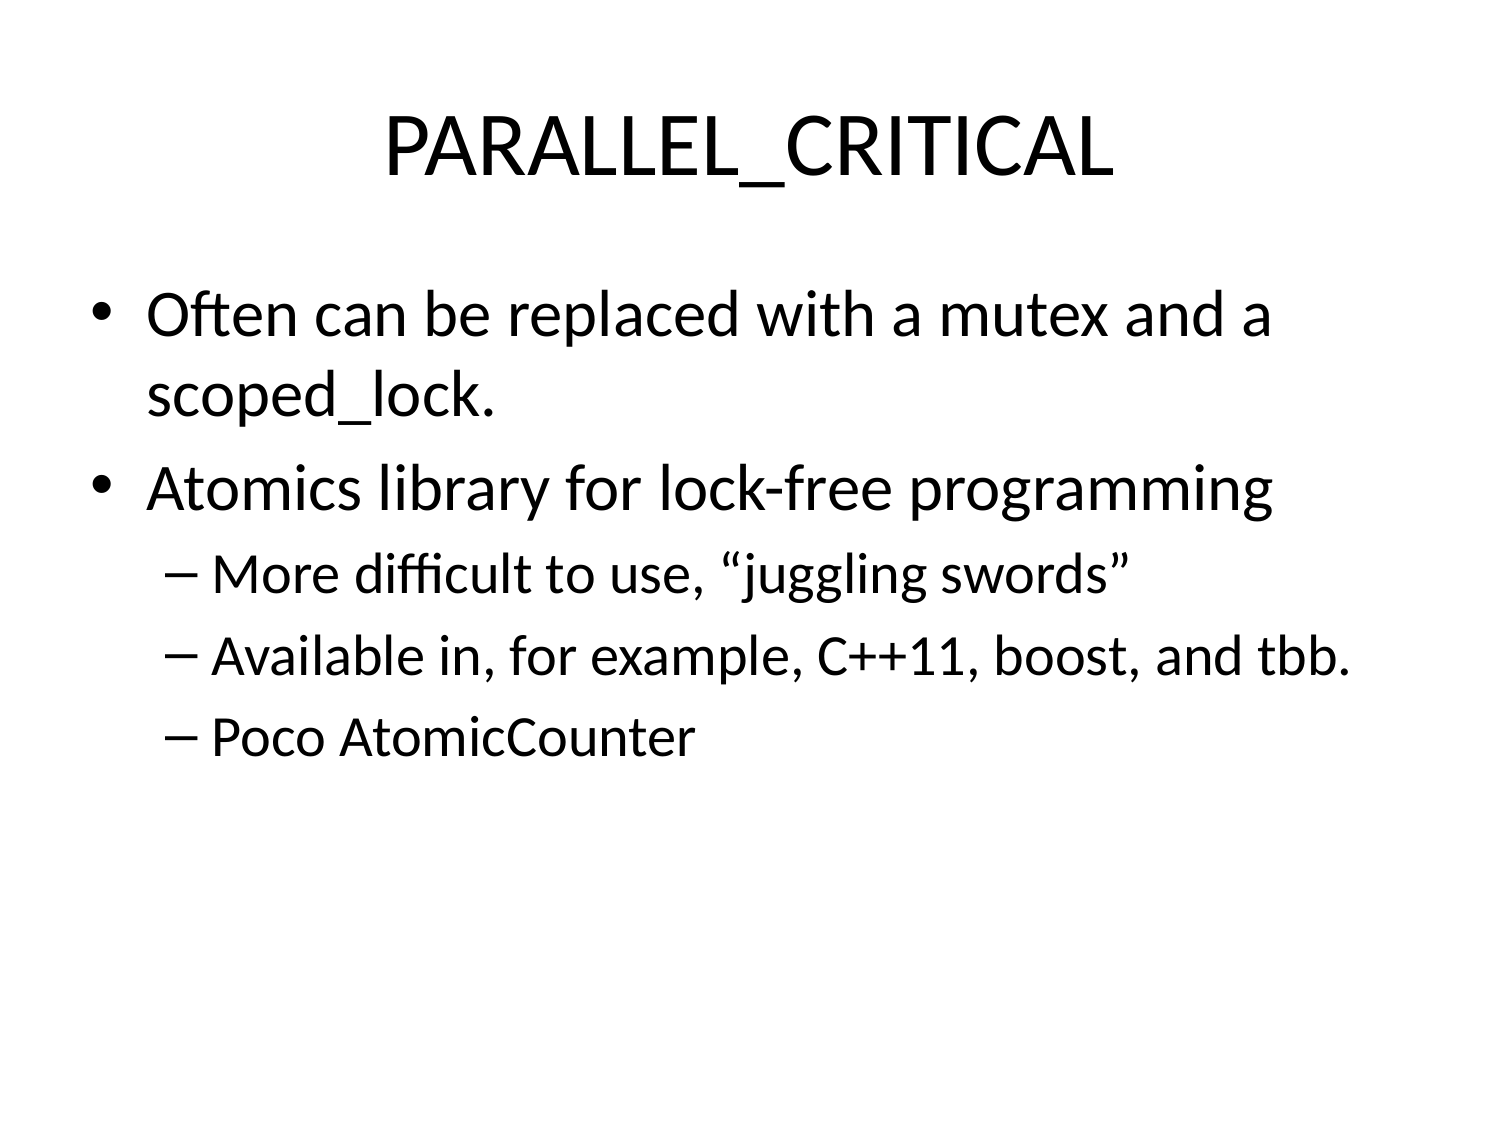

# PARALLEL_CRITICAL
Often can be replaced with a mutex and a scoped_lock.
Atomics library for lock-free programming
More difficult to use, “juggling swords”
Available in, for example, C++11, boost, and tbb.
Poco AtomicCounter